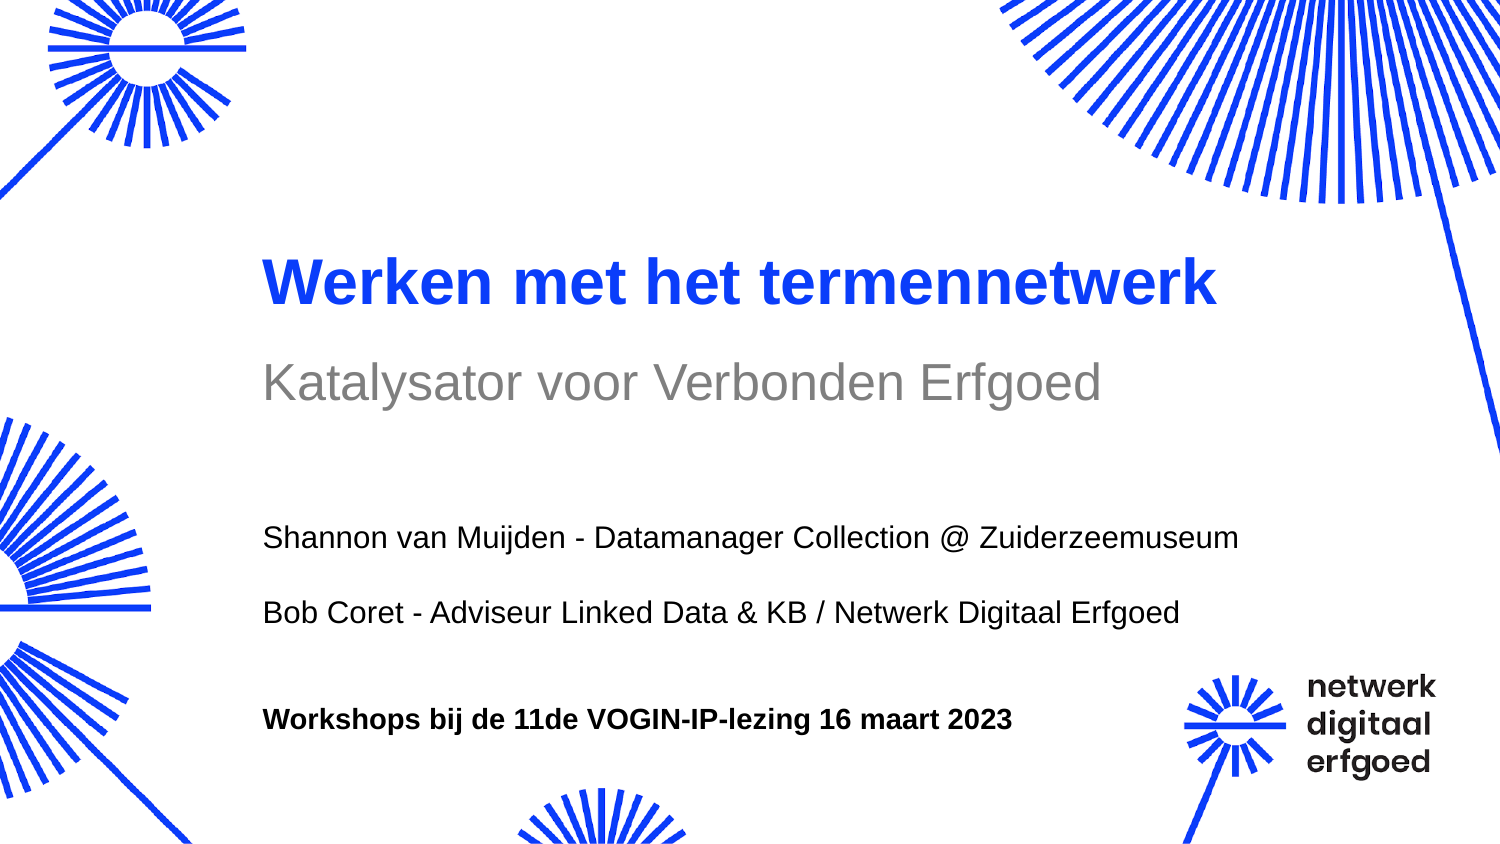

# Werken met het termennetwerk

Katalysator voor Verbonden Erfgoed
Shannon van Muijden - Datamanager Collection @ Zuiderzeemuseum

Bob Coret - Adviseur Linked Data & KB / Netwerk Digitaal Erfgoed

Workshops bij de 11de VOGIN-IP-lezing 16 maart 2023